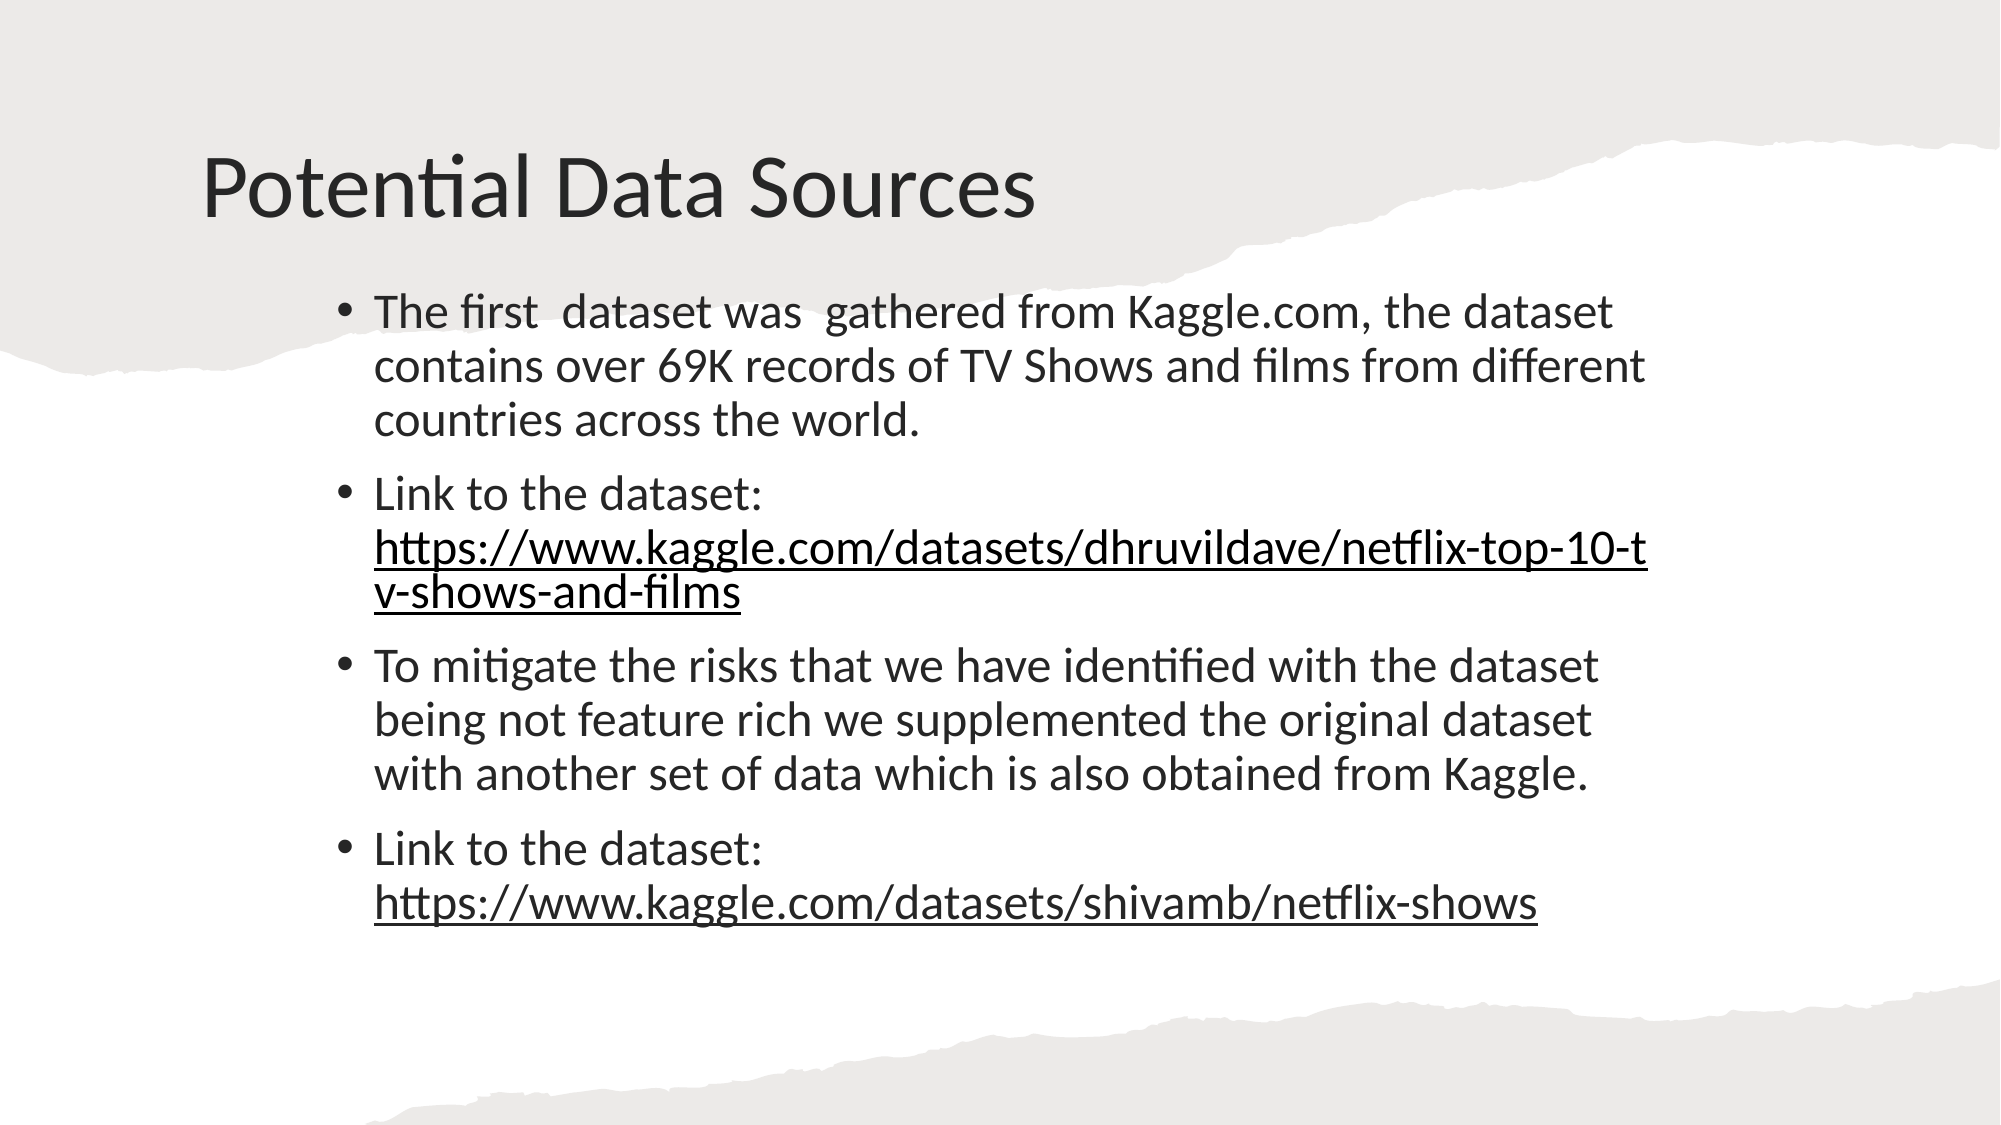

# Potential Data Sources
The first  dataset was  gathered from Kaggle.com, the dataset contains over 69K records of TV Shows and films from different countries across the world.
Link to the dataset: https://www.kaggle.com/datasets/dhruvildave/netflix-top-10-tv-shows-and-films
To mitigate the risks that we have identified with the dataset being not feature rich we supplemented the original dataset with another set of data which is also obtained from Kaggle.
Link to the dataset: https://www.kaggle.com/datasets/shivamb/netflix-shows